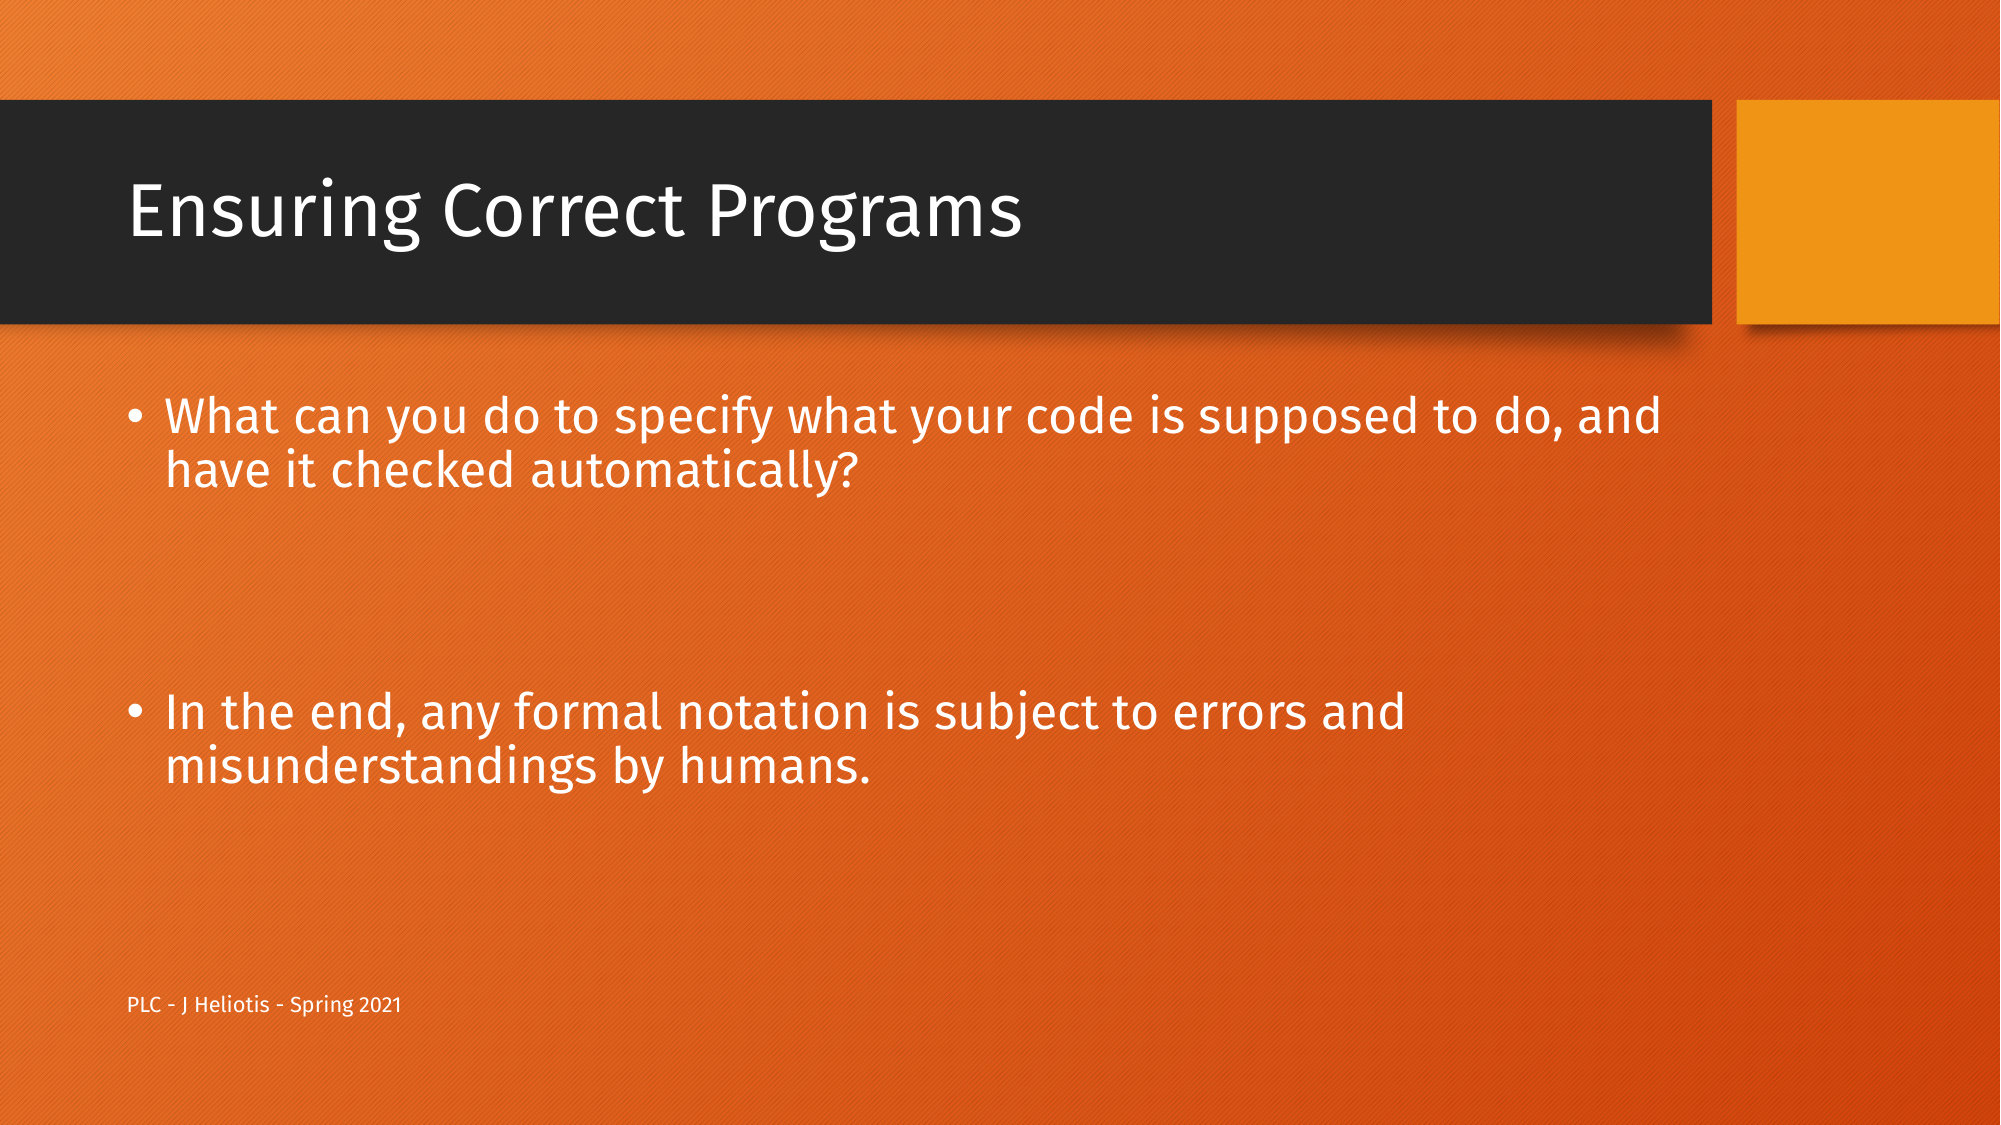

# Ensuring Correct Programs
What can you do to specify what your code is supposed to do, and have it checked automatically?
In the end, any formal notation is subject to errors and misunderstandings by humans.
PLC - J Heliotis - Spring 2021